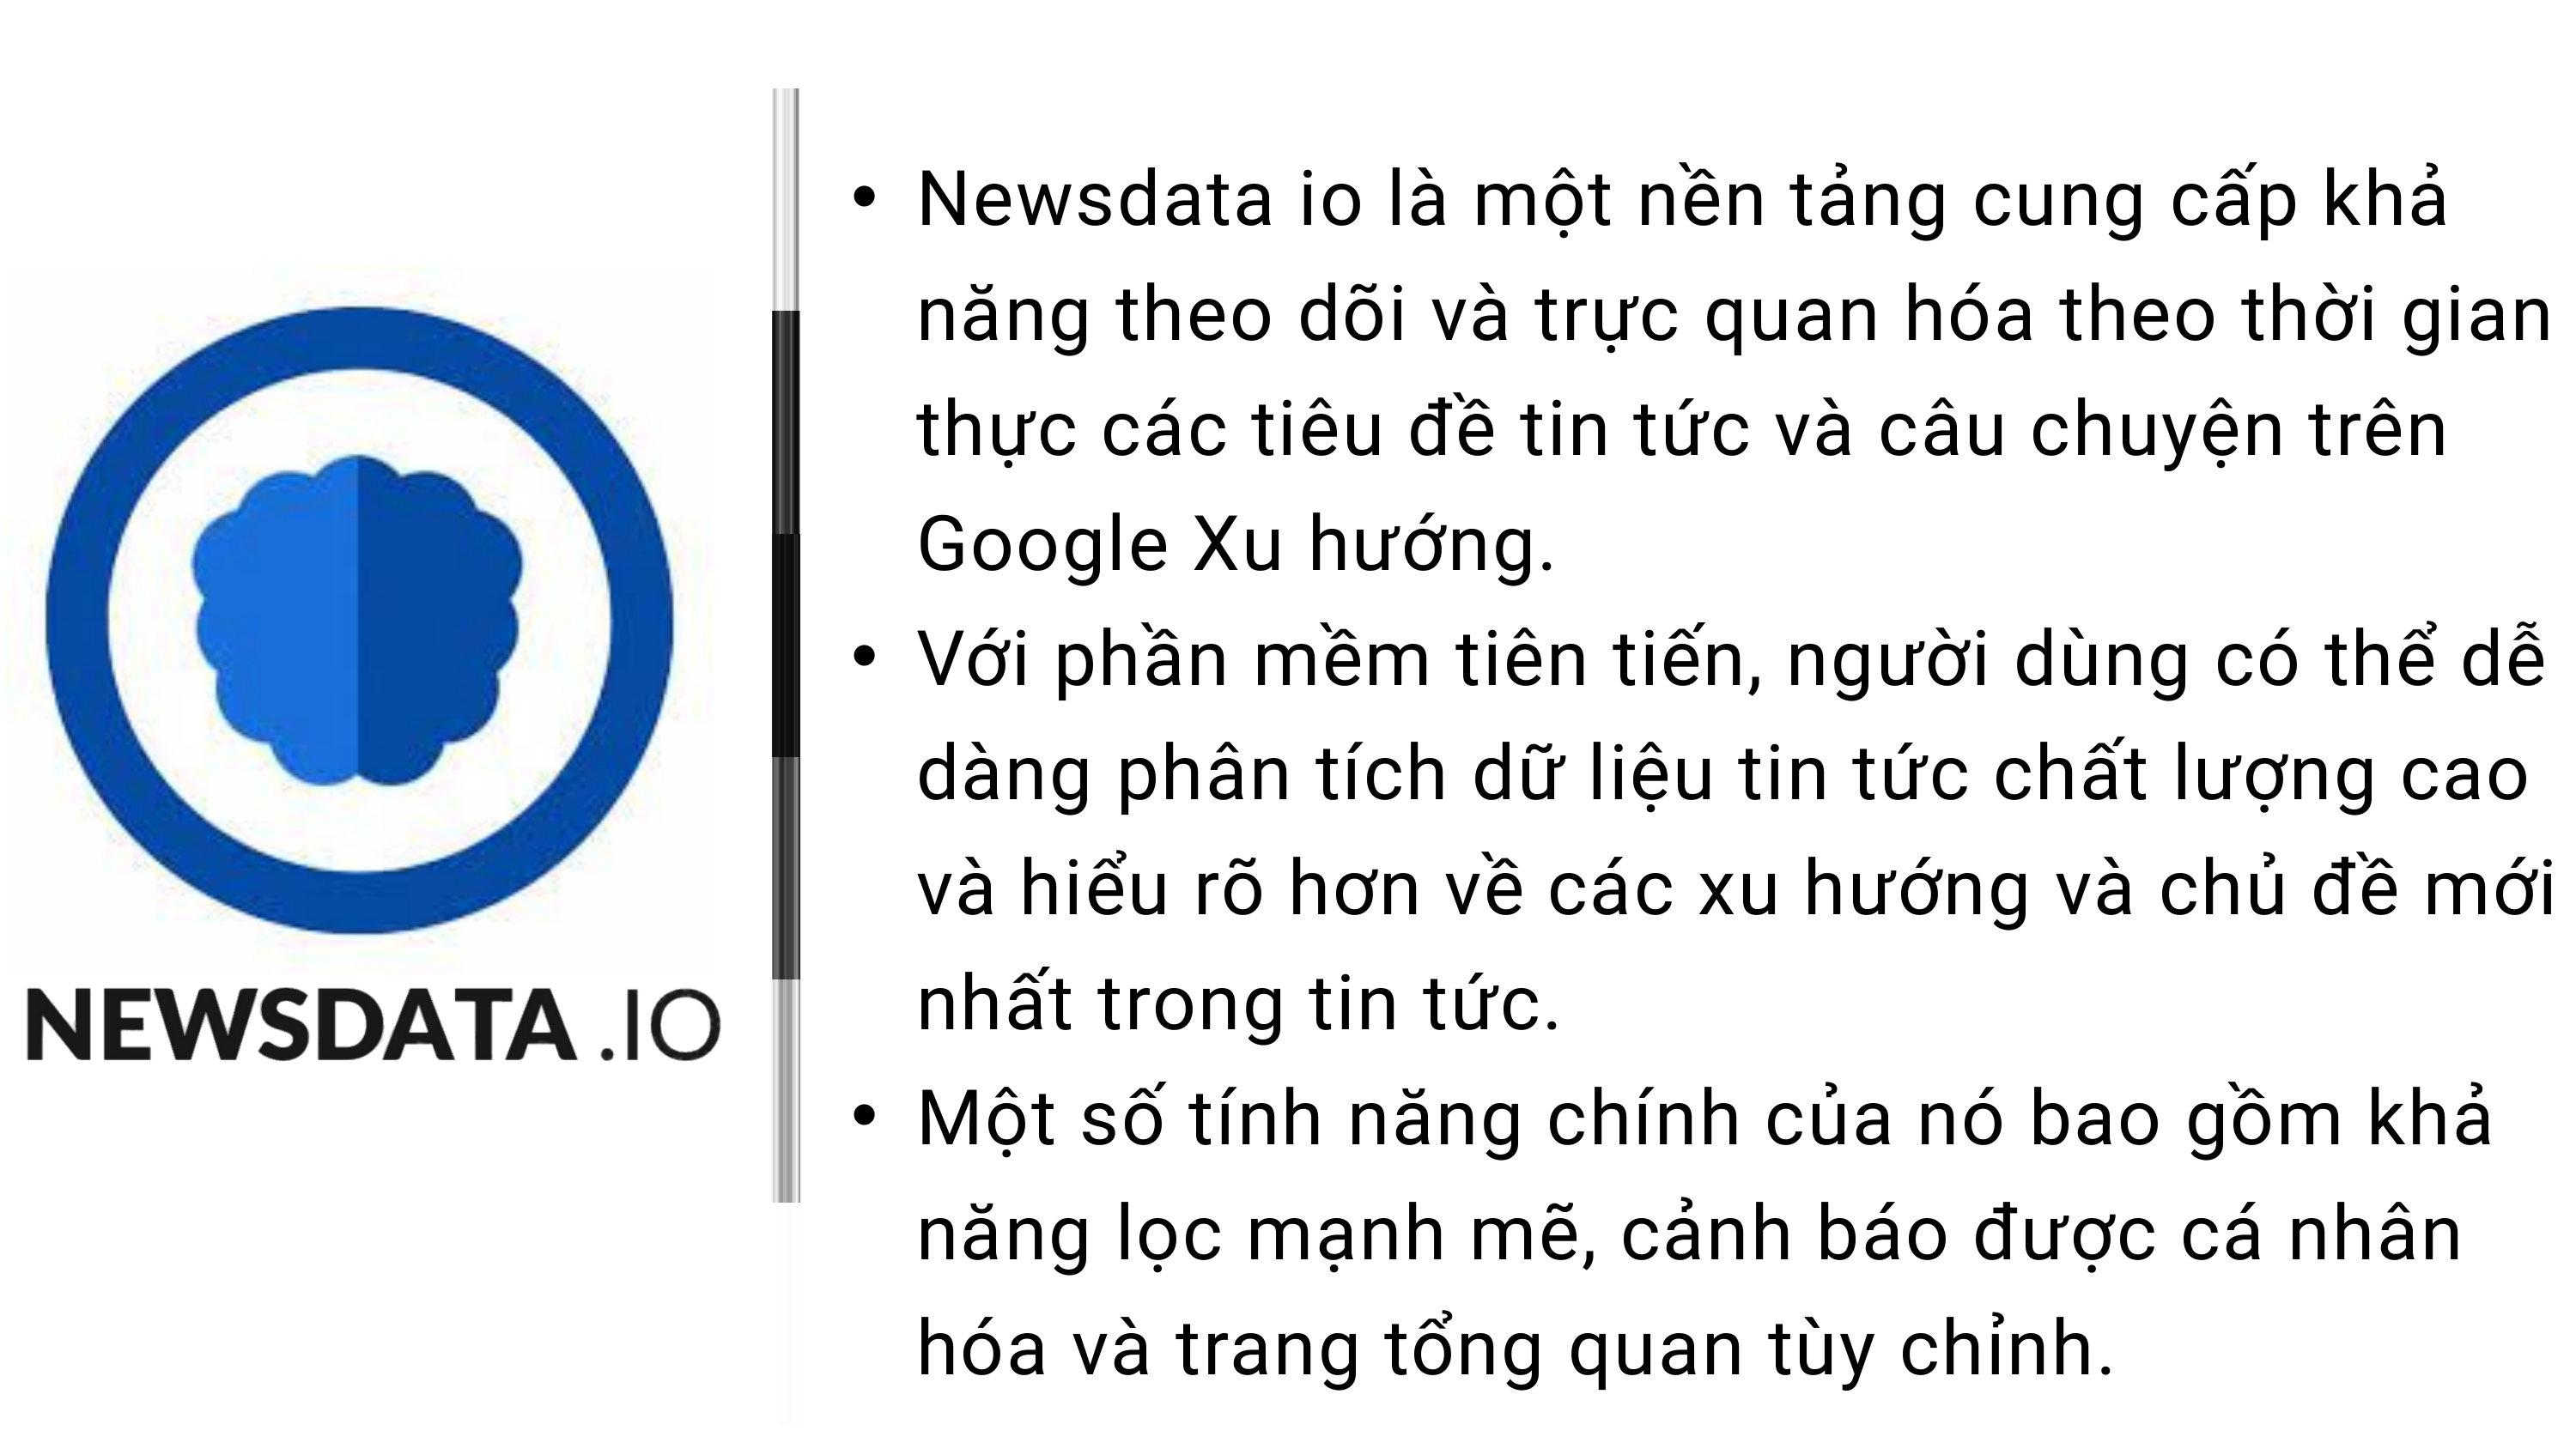

Newsdata io là một nền tảng cung cấp khả năng theo dõi và trực quan hóa theo thời gian thực các tiêu đề tin tức và câu chuyện trên Google Xu hướng.
Với phần mềm tiên tiến, người dùng có thể dễ dàng phân tích dữ liệu tin tức chất lượng cao và hiểu rõ hơn về các xu hướng và chủ đề mới nhất trong tin tức.
Một số tính năng chính của nó bao gồm khả năng lọc mạnh mẽ, cảnh báo được cá nhân hóa và trang tổng quan tùy chỉnh.